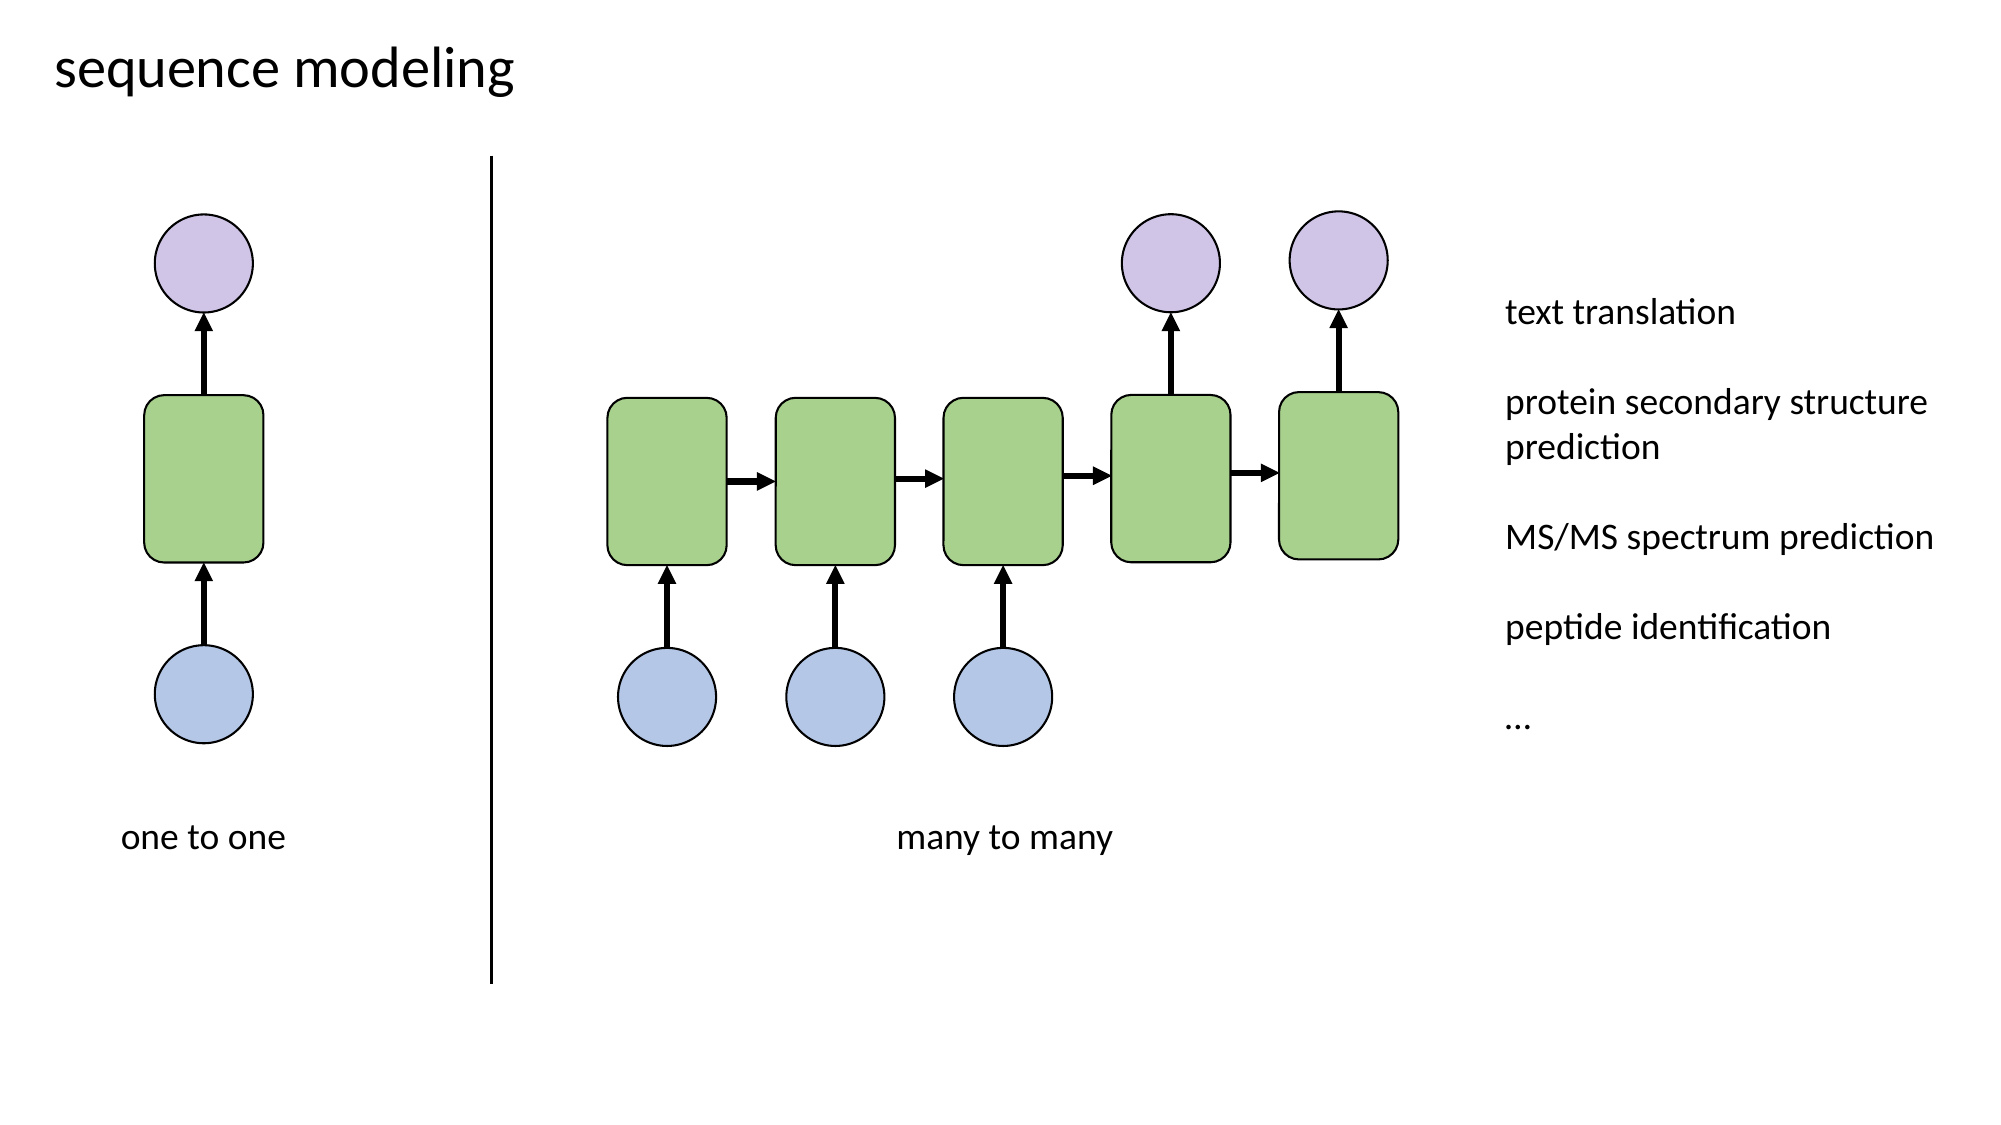

sequence modeling

text translation

protein secondary structure prediction

MS/MS spectrum prediction

peptide identification

…

    one to one                                                                        many to many